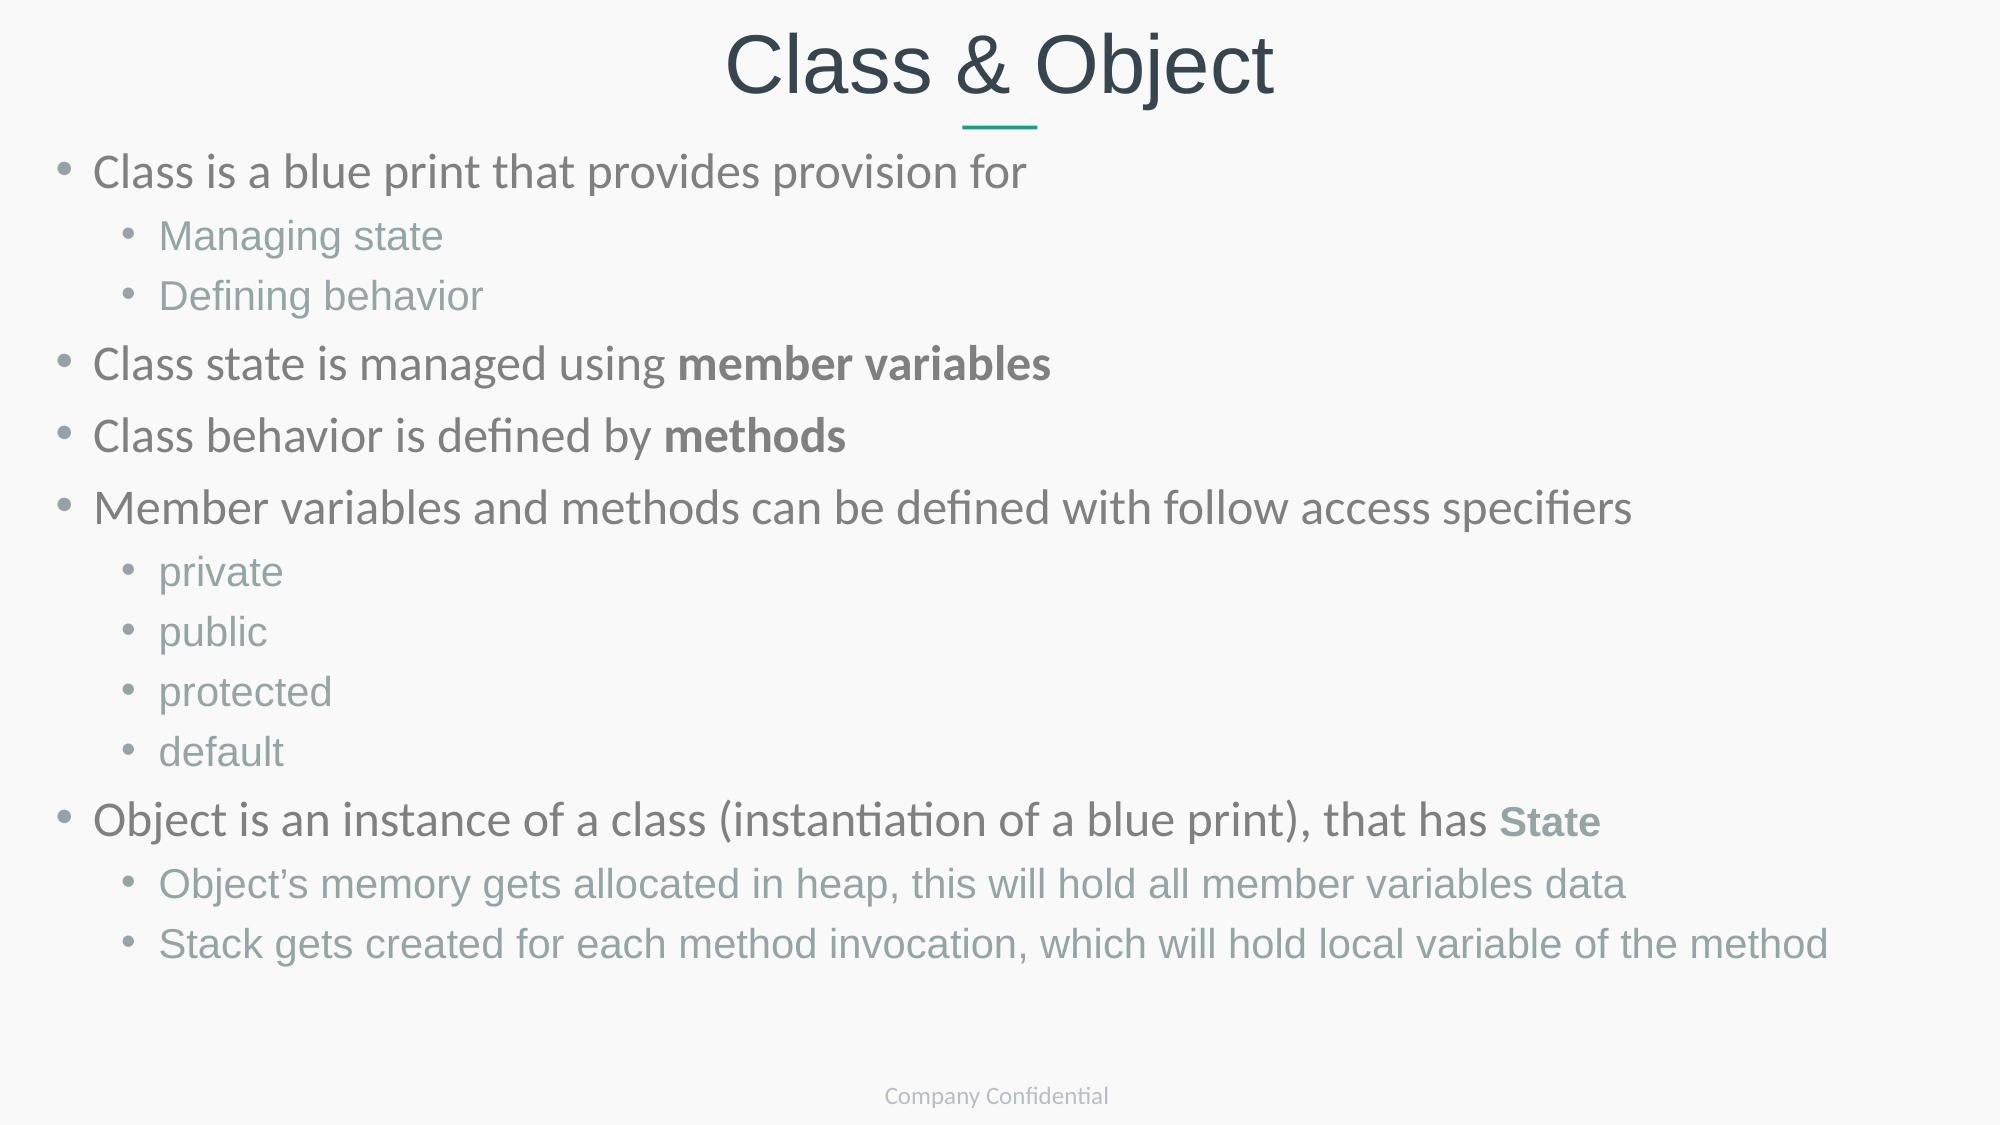

Class & Object
Class is a blue print that provides provision for
Managing state
Defining behavior
Class state is managed using member variables
Class behavior is defined by methods
Member variables and methods can be defined with follow access specifiers
private
public
protected
default
Object is an instance of a class (instantiation of a blue print), that has State
Object’s memory gets allocated in heap, this will hold all member variables data
Stack gets created for each method invocation, which will hold local variable of the method

Company Confidential